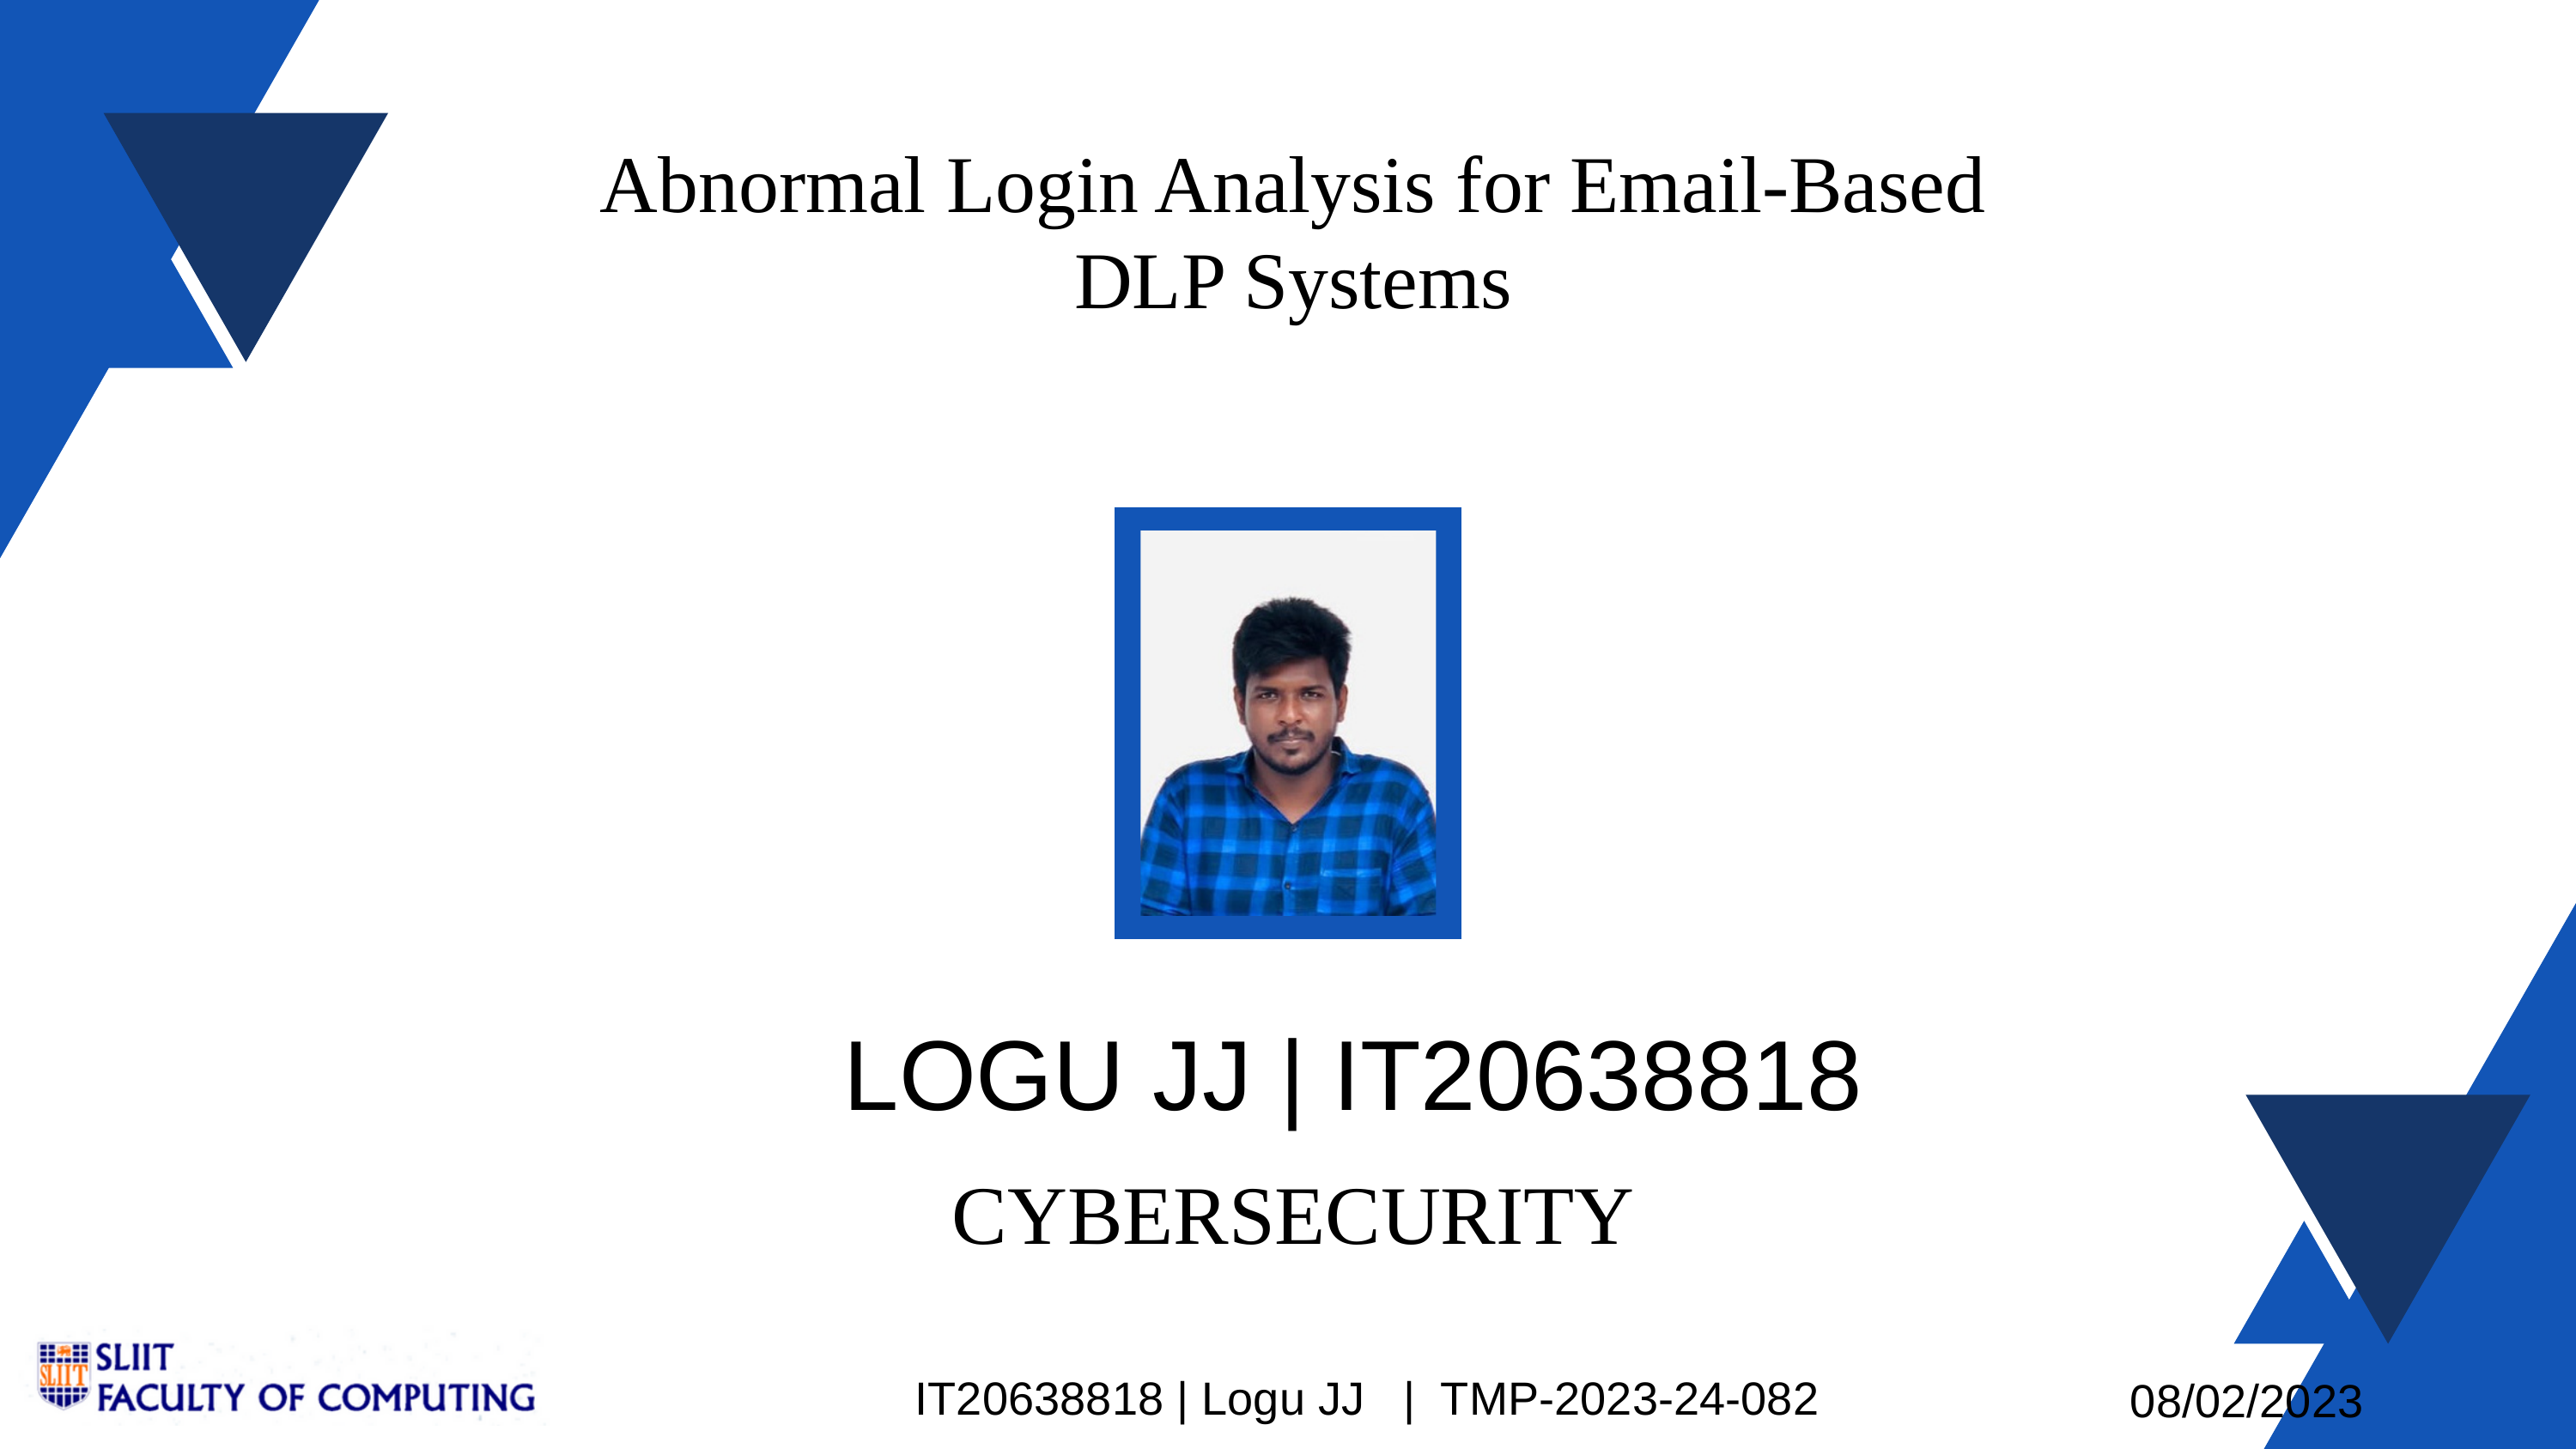

Abnormal Login Analysis for Email-Based DLP Systems

LOGU JJ | IT20638818

CYBERSECURITY

IT20638818 | Logu JJ   |  TMP-2023-24-082
08/02/2023